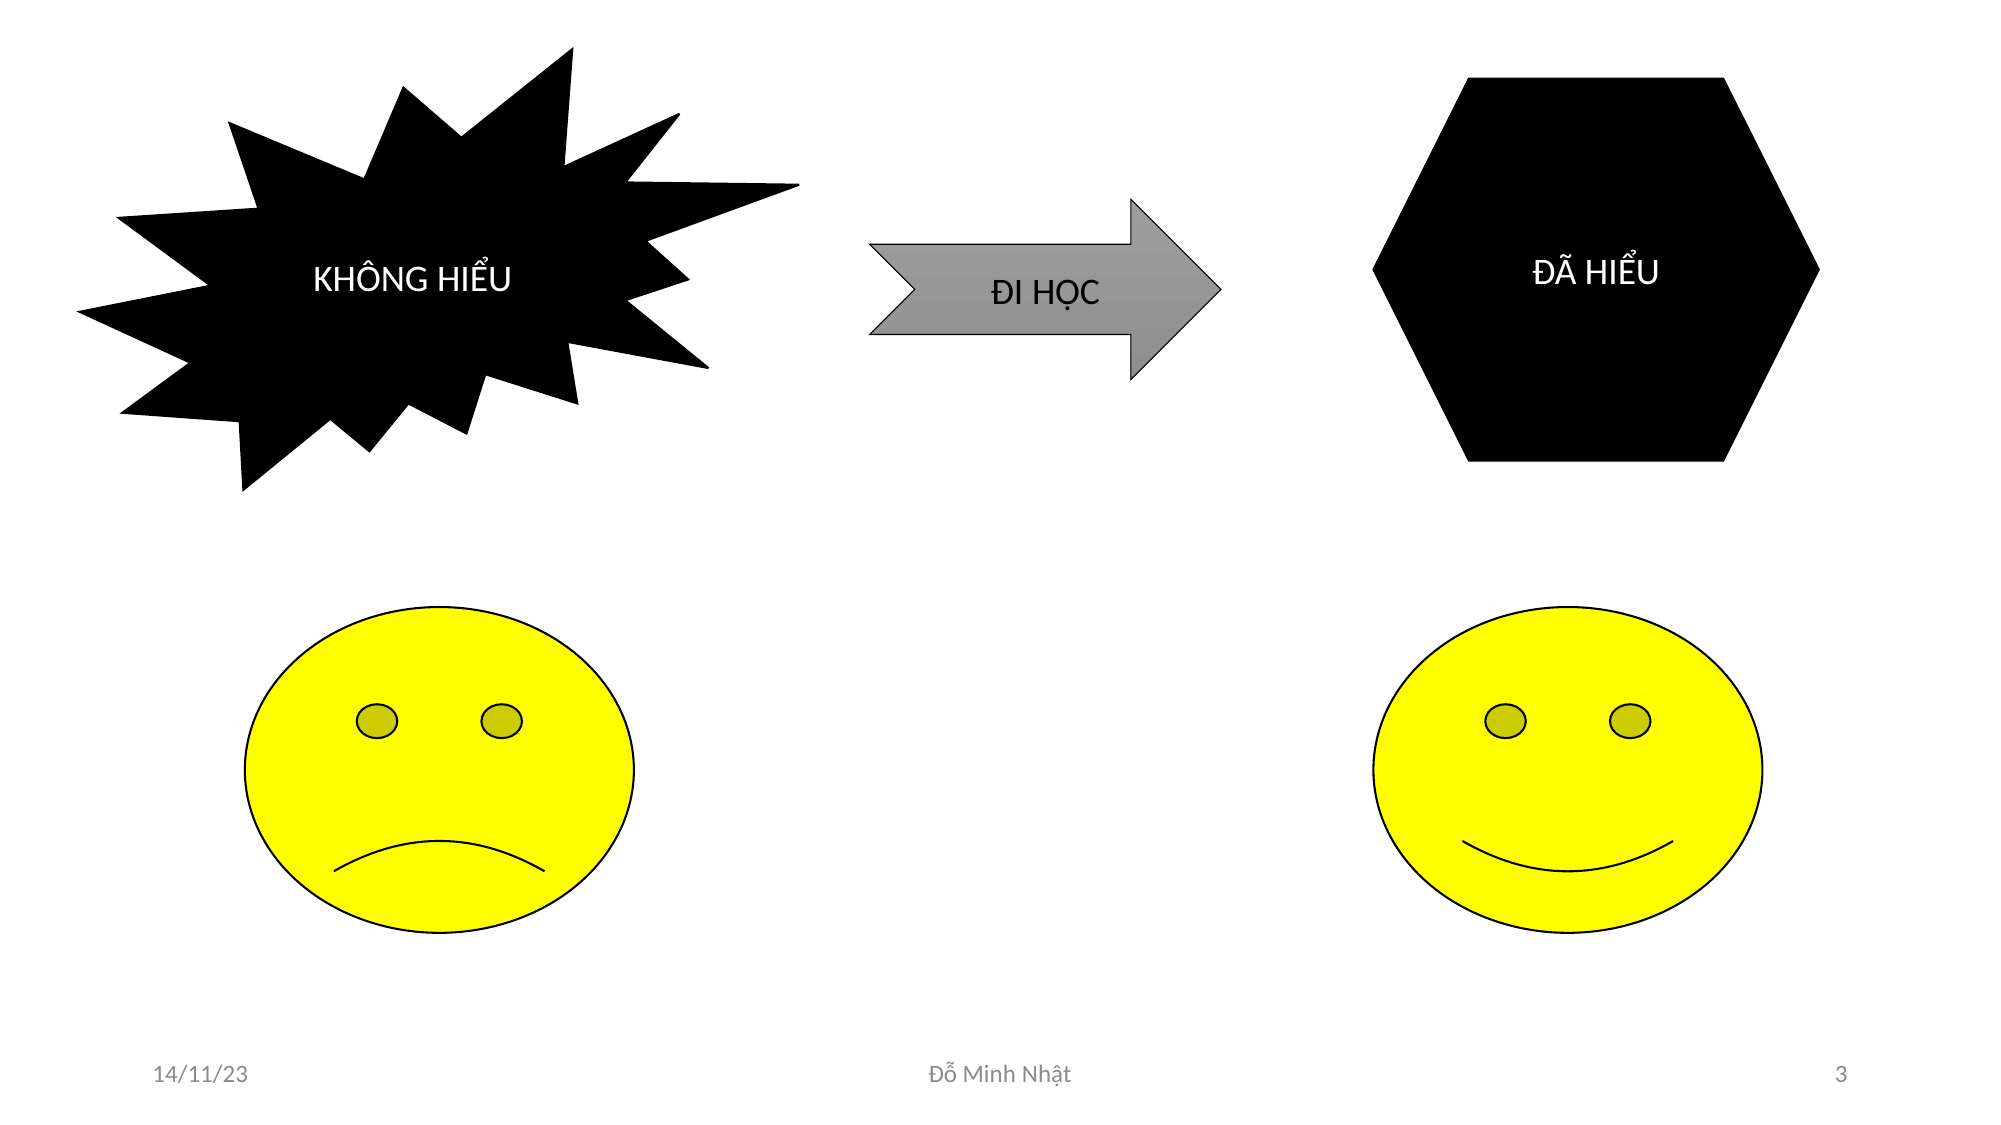

KHÔNG HIỂU
ĐÃ HIỂU
ĐI HỌC

14/11/23
Đỗ Minh Nhật
3